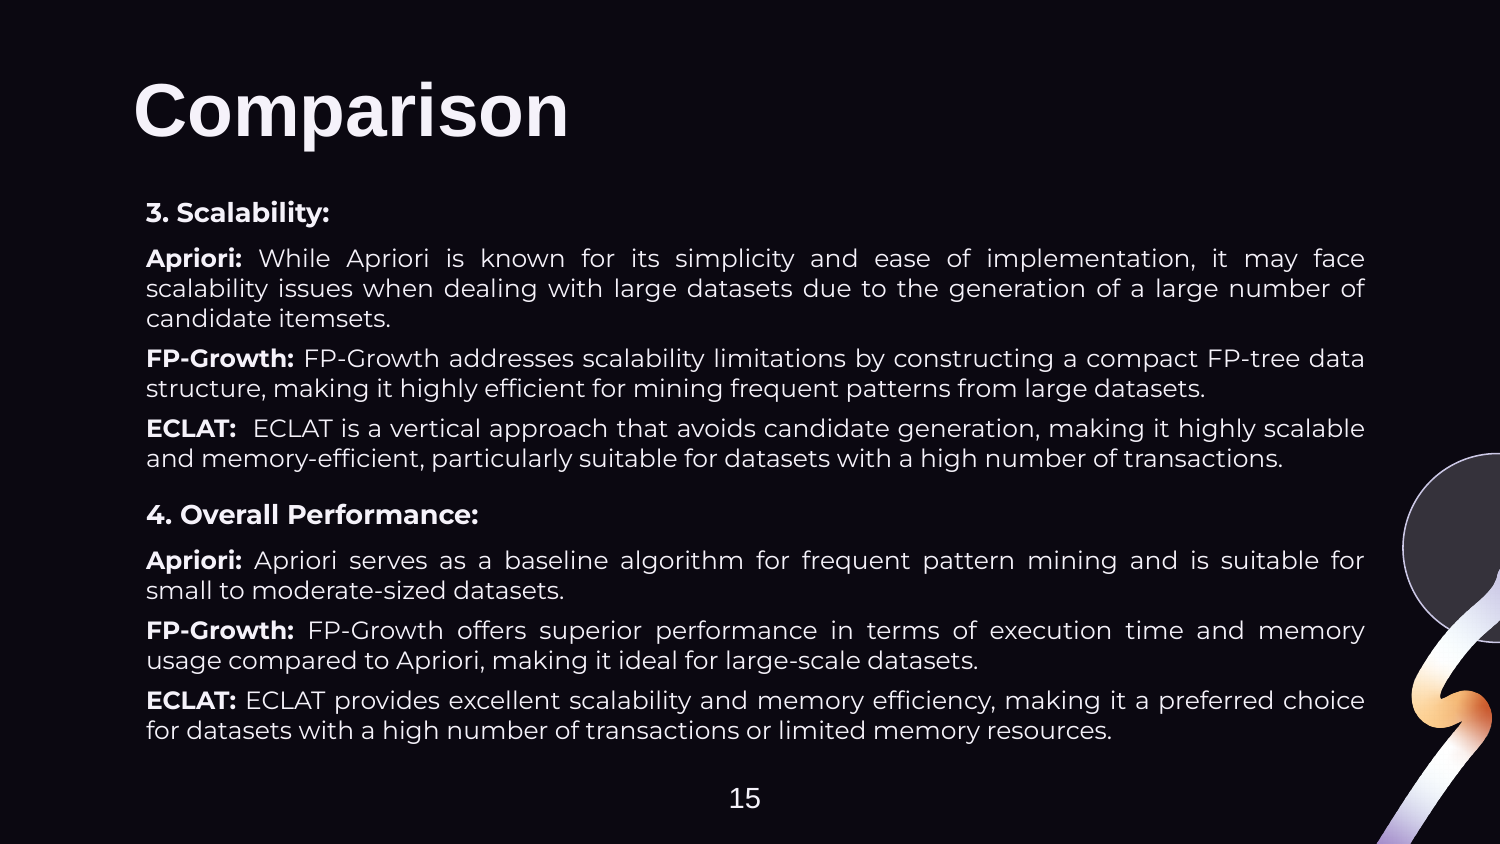

# Comparison
3. Scalability:

Apriori: While Apriori is known for its simplicity and ease of implementation, it may face scalability issues when dealing with large datasets due to the generation of a large number of candidate itemsets.

FP-Growth: FP-Growth addresses scalability limitations by constructing a compact FP-tree data structure, making it highly efficient for mining frequent patterns from large datasets.

ECLAT:  ECLAT is a vertical approach that avoids candidate generation, making it highly scalable and memory-efficient, particularly suitable for datasets with a high number of transactions.

4. Overall Performance:

Apriori: Apriori serves as a baseline algorithm for frequent pattern mining and is suitable for small to moderate-sized datasets.

FP-Growth: FP-Growth offers superior performance in terms of execution time and memory usage compared to Apriori, making it ideal for large-scale datasets.

ECLAT: ECLAT provides excellent scalability and memory efficiency, making it a preferred choice for datasets with a high number of transactions or limited memory resources.
15